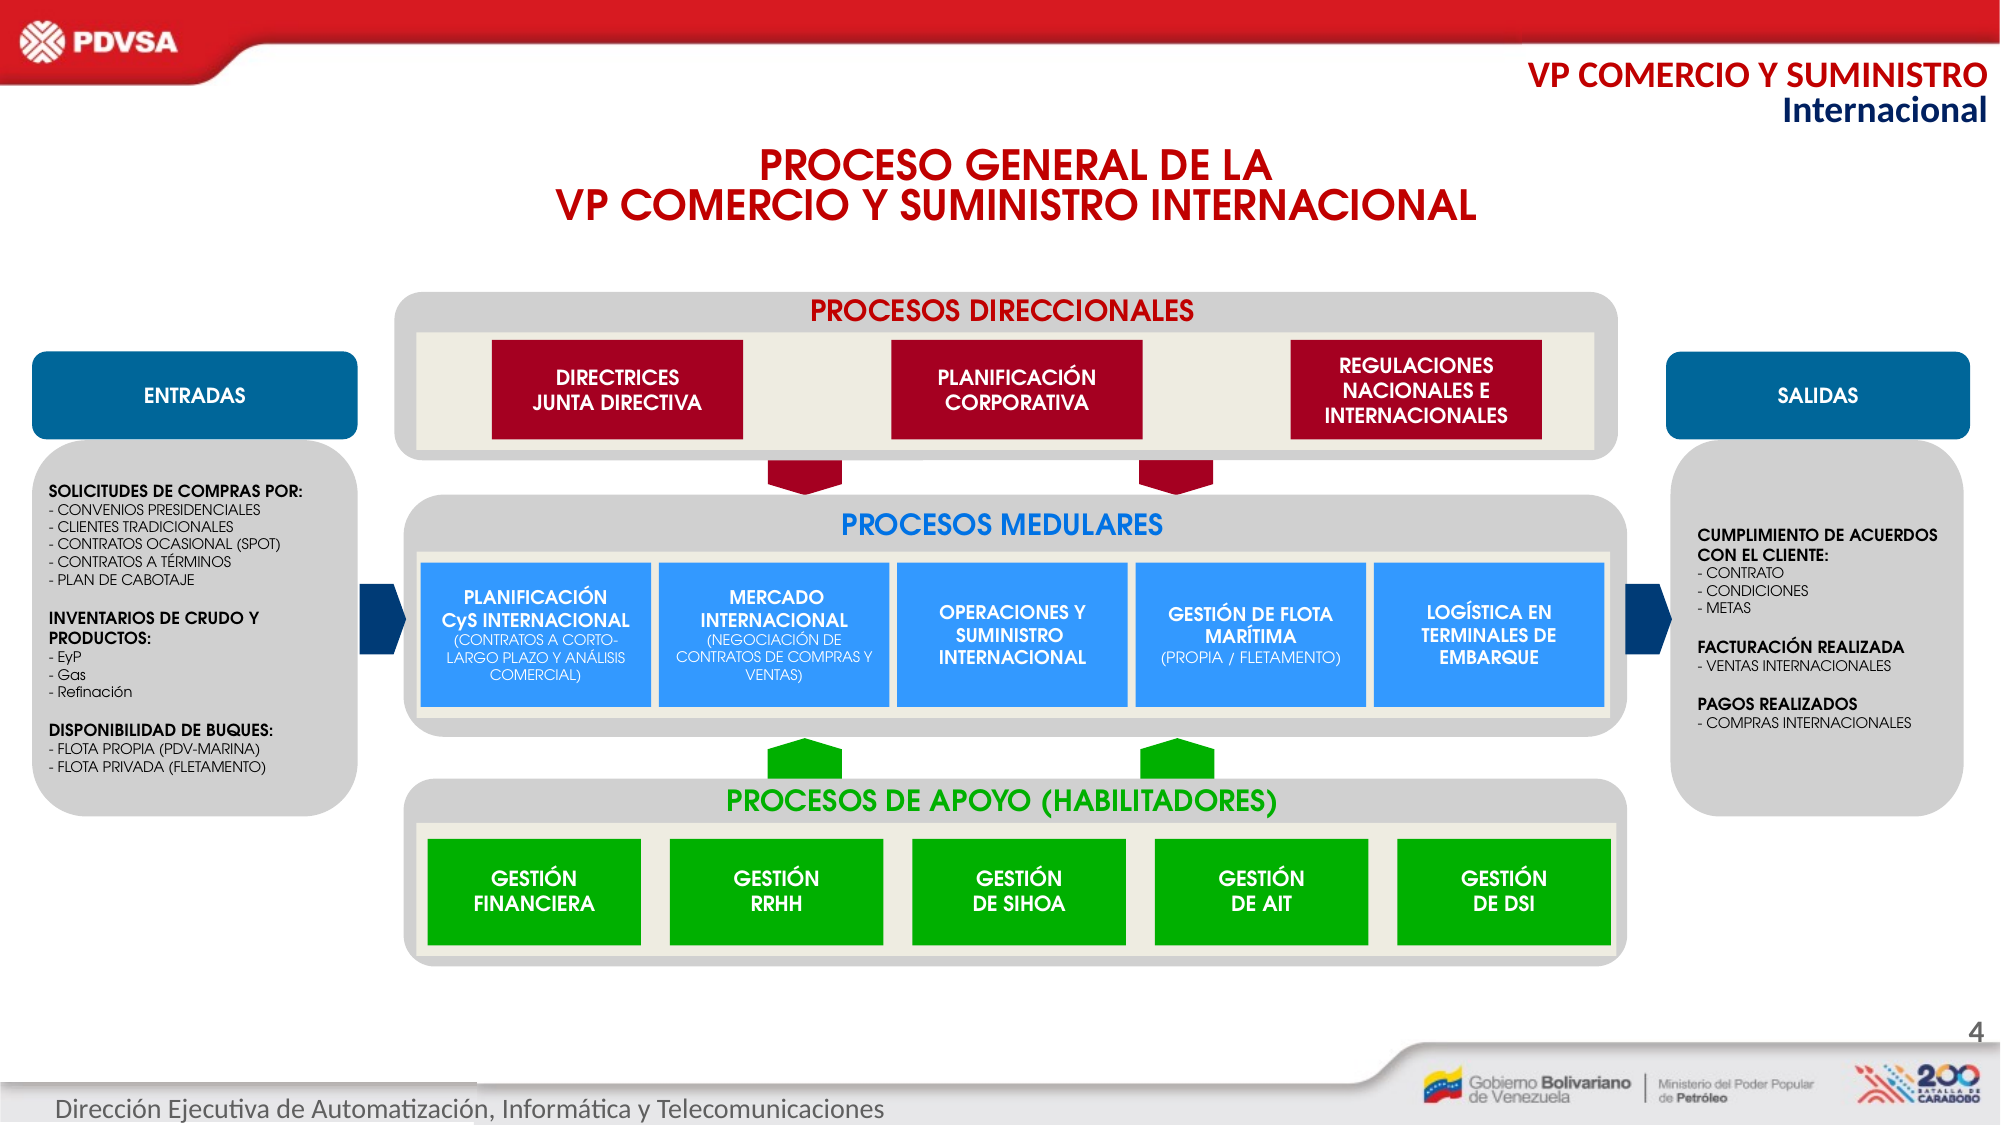

VP COMERCIO Y SUMINISTRO Internacional
PROCESO GENERAL DE LA
VP COMERCIO Y SUMINISTRO INTERNACIONAL

PROCESOS DIRECCIONALES

DIRECTRICES
JUNTA DIRECTIVA
PLANIFICACIÓN
CORPORATIVA
REGULACIONES
NACIONALES E
INTERNACIONALES
ENTRADAS
SALIDAS

SOLICITUDES DE COMPRAS POR:
- CONVENIOS PRESIDENCIALES
- CLIENTES TRADICIONALES
- CONTRATOS OCASIONAL (SPOT)
- CONTRATOS A TÉRMINOS
- PLAN DE CABOTAJE

INVENTARIOS DE CRUDO Y PRODUCTOS:
- EyP
- Gas
- Refinación

DISPONIBILIDAD DE BUQUES:
- FLOTA PROPIA (PDV-MARINA)
- FLOTA PRIVADA (FLETAMENTO)
CUMPLIMIENTO DE ACUERDOS CON EL CLIENTE:
- CONTRATO
- CONDICIONES
- METAS

FACTURACIÓN REALIZADA
- VENTAS INTERNACIONALES

PAGOS REALIZADOS
- COMPRAS INTERNACIONALES

PROCESOS MEDULARES

 MERCADO
INTERNACIONAL
(NEGOCIACIÓN DE CONTRATOS DE COMPRAS Y VENTAS)
OPERACIONES Y SUMINISTRO  INTERNACIONAL
GESTIÓN DE FLOTA MARÍTIMA
(PROPIA / FLETAMENTO)
LOGÍSTICA EN TERMINALES DE EMBARQUE
PLANIFICACIÓN
CyS INTERNACIONAL
(CONTRATOS A CORTO-LARGO PLAZO Y ANÁLISIS COMERCIAL)

PROCESOS DE APOYO (HABILITADORES)

GESTIÓN
FINANCIERA

GESTIÓN
RRHH

GESTIÓN
DE SIHOA

GESTIÓN
DE AIT

GESTIÓN
DE DSI